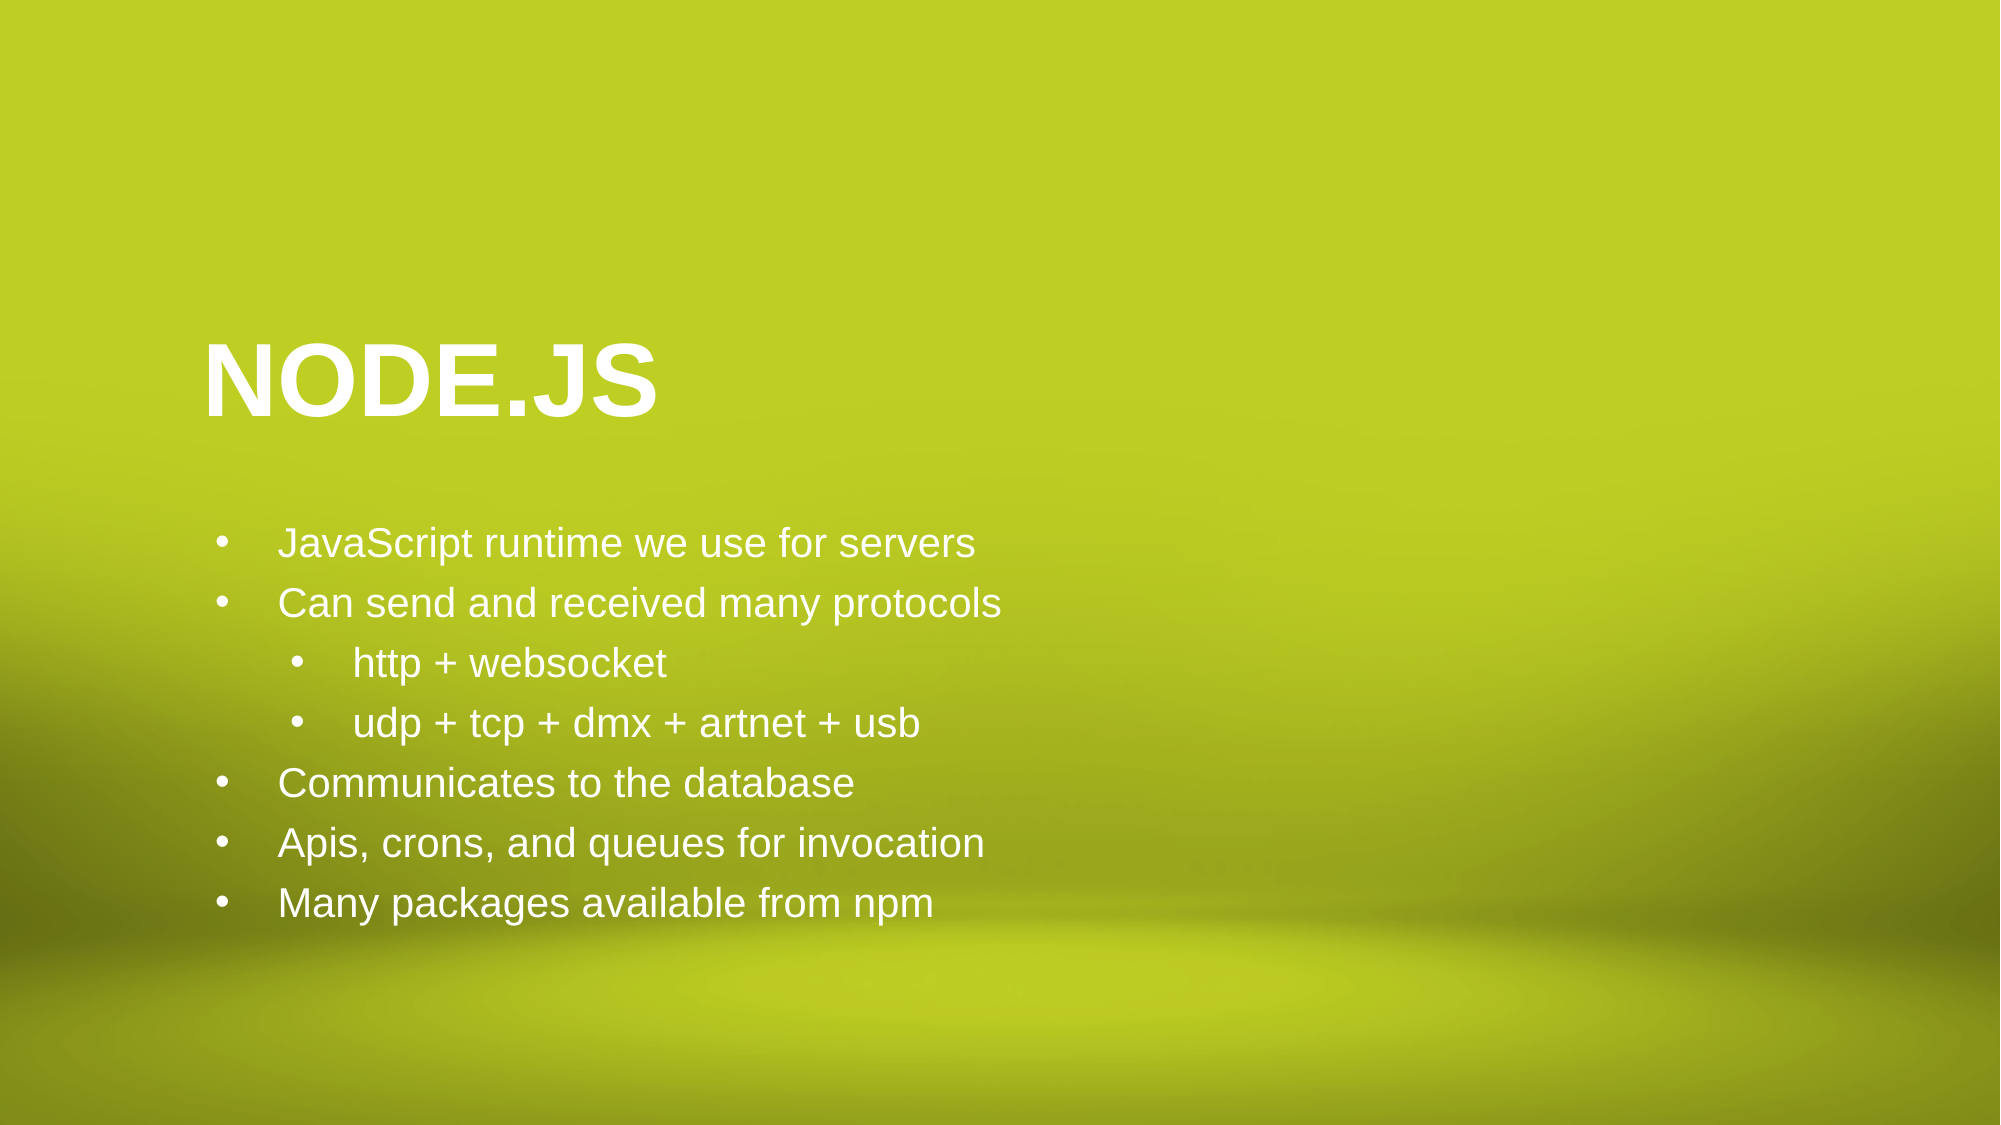

# NODE.JS
JavaScript runtime we use for servers
Can send and received many protocols
http + websocket
udp + tcp + dmx + artnet + usb
Communicates to the database
Apis, crons, and queues for invocation
Many packages available from npm